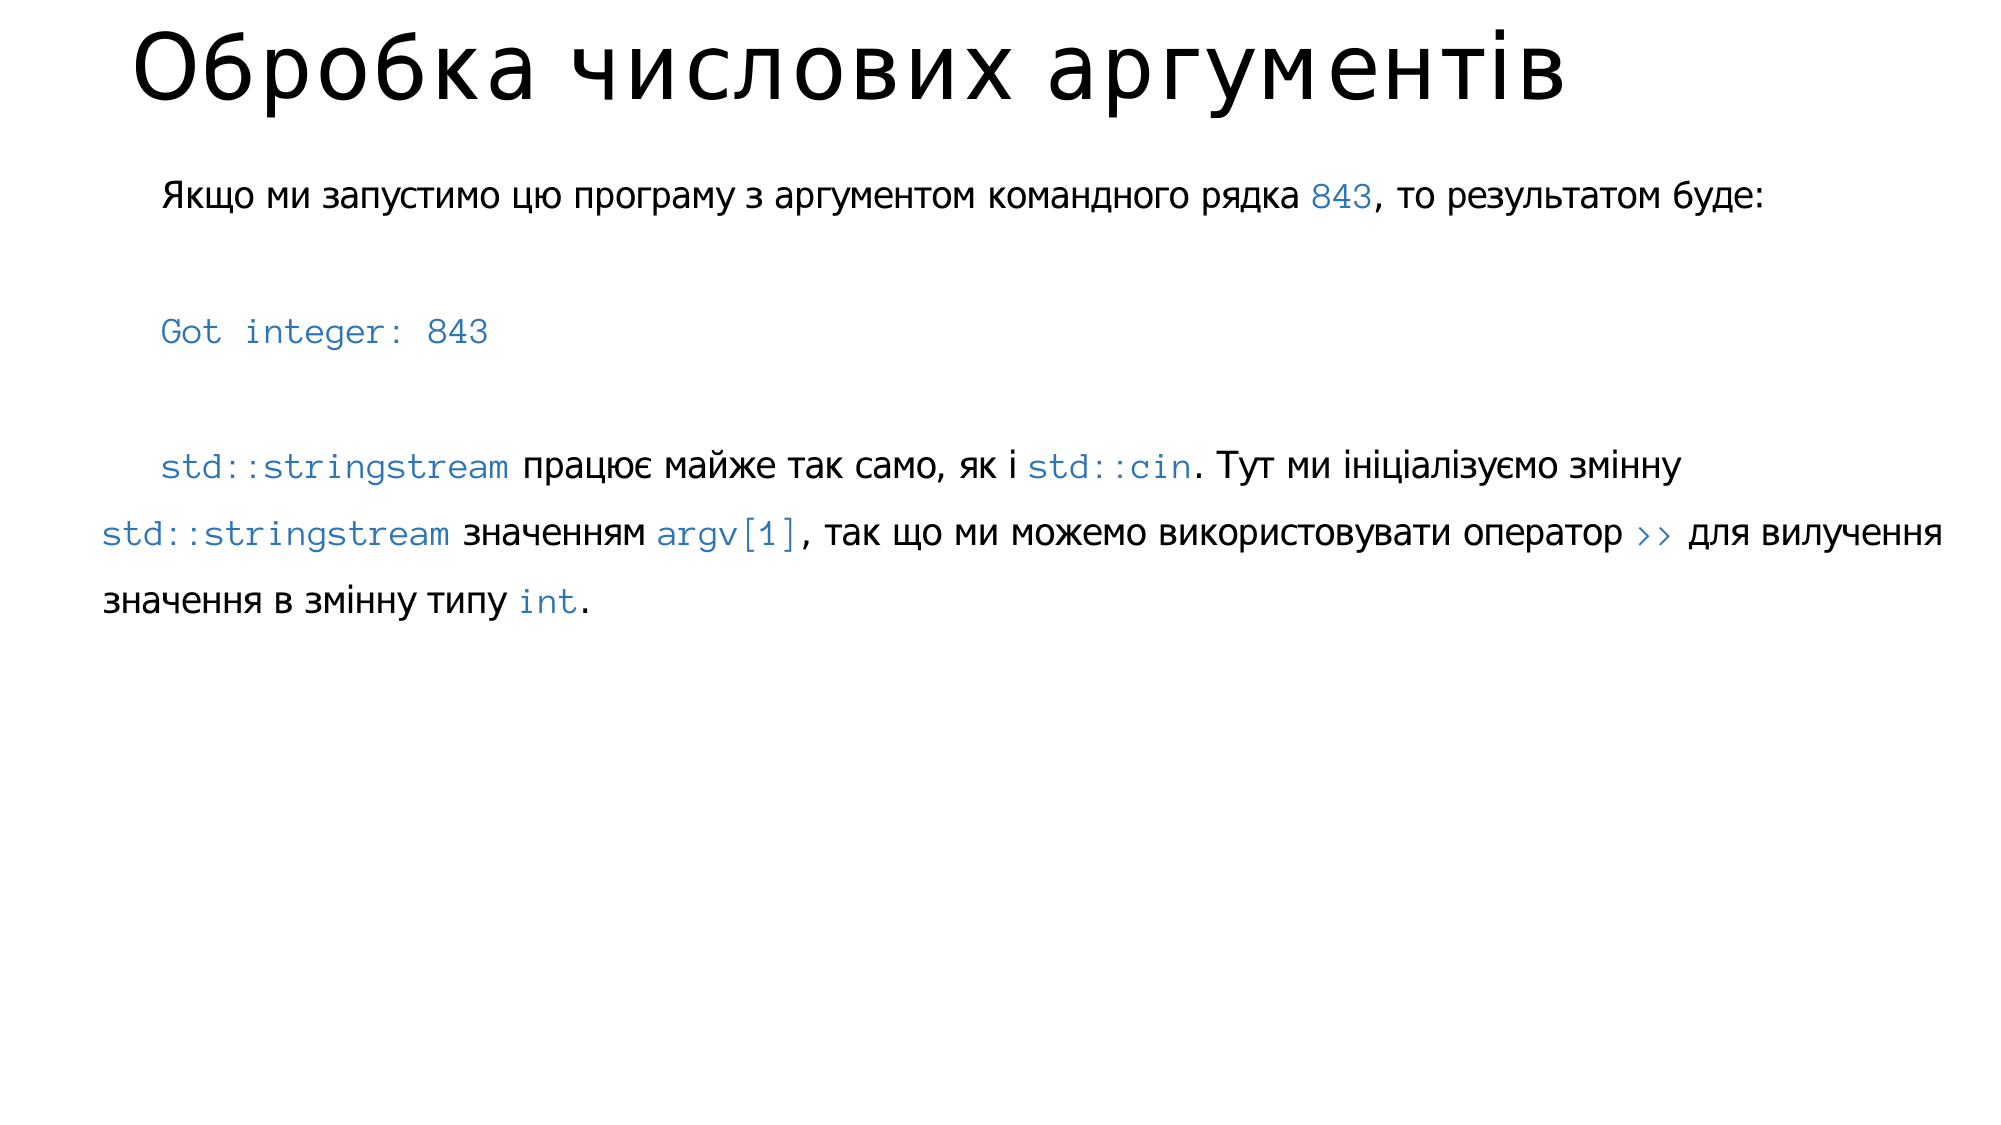

# Обробка числових аргументів
Якщо ми запустимо цю програму з аргументом командного рядка 843, то результатом буде:

Got integer: 843

std::stringstream працює майже так само, як і std::cin. Тут ми ініціалізуємо змінну std::stringstream значенням argv[1], так що ми можемо використовувати оператор >> для вилучення значення в змінну типу int.